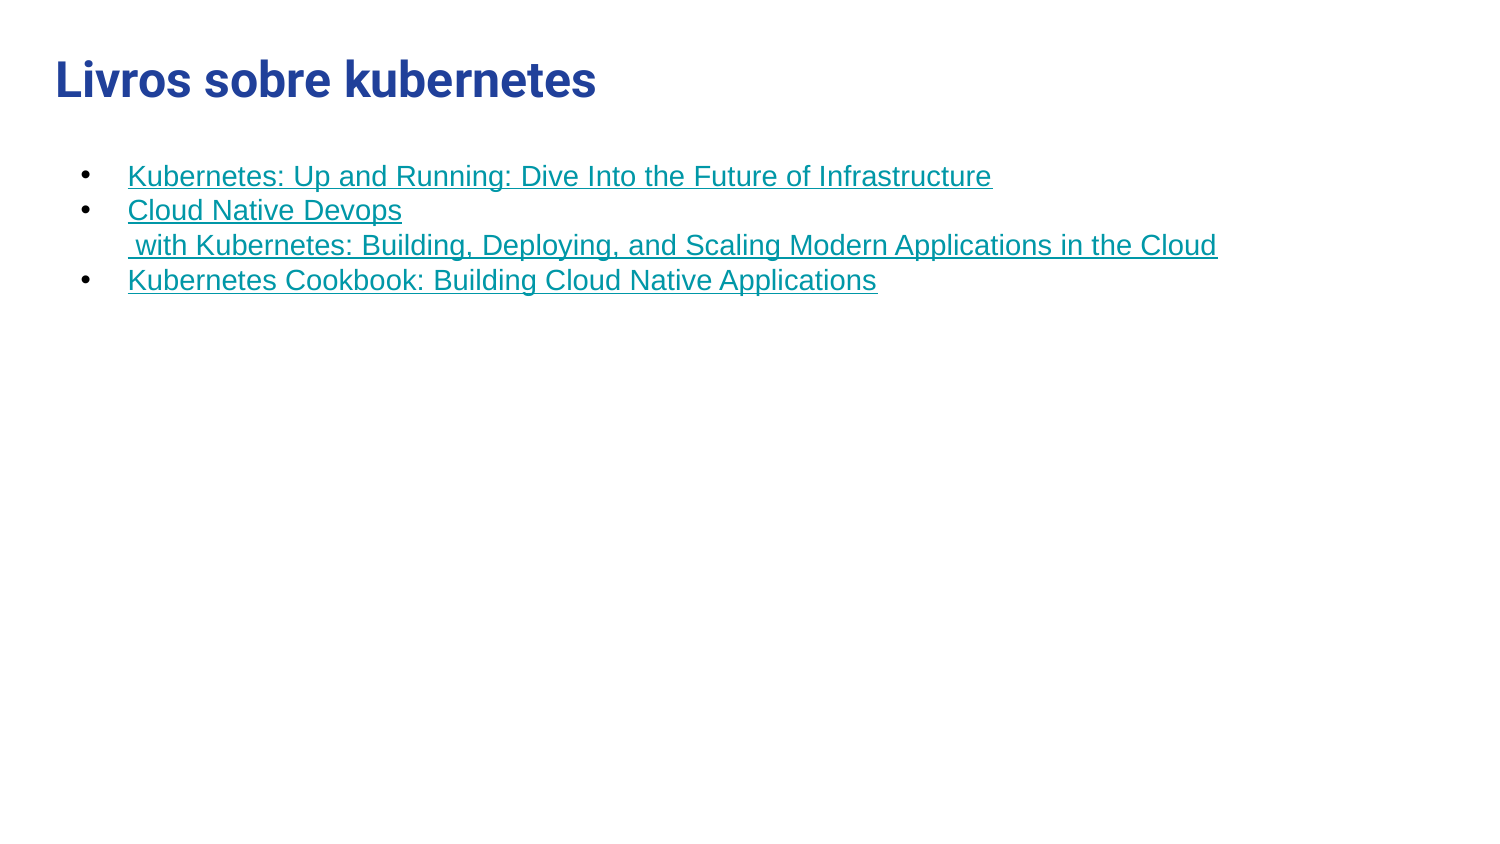

Livros sobre kubernetes

Kubernetes: Up and Running: Dive Into the Future of Infrastructure
Cloud Native Devops with Kubernetes: Building, Deploying, and Scaling Modern Applications in the Cloud
Kubernetes Cookbook: Building Cloud Native Applications